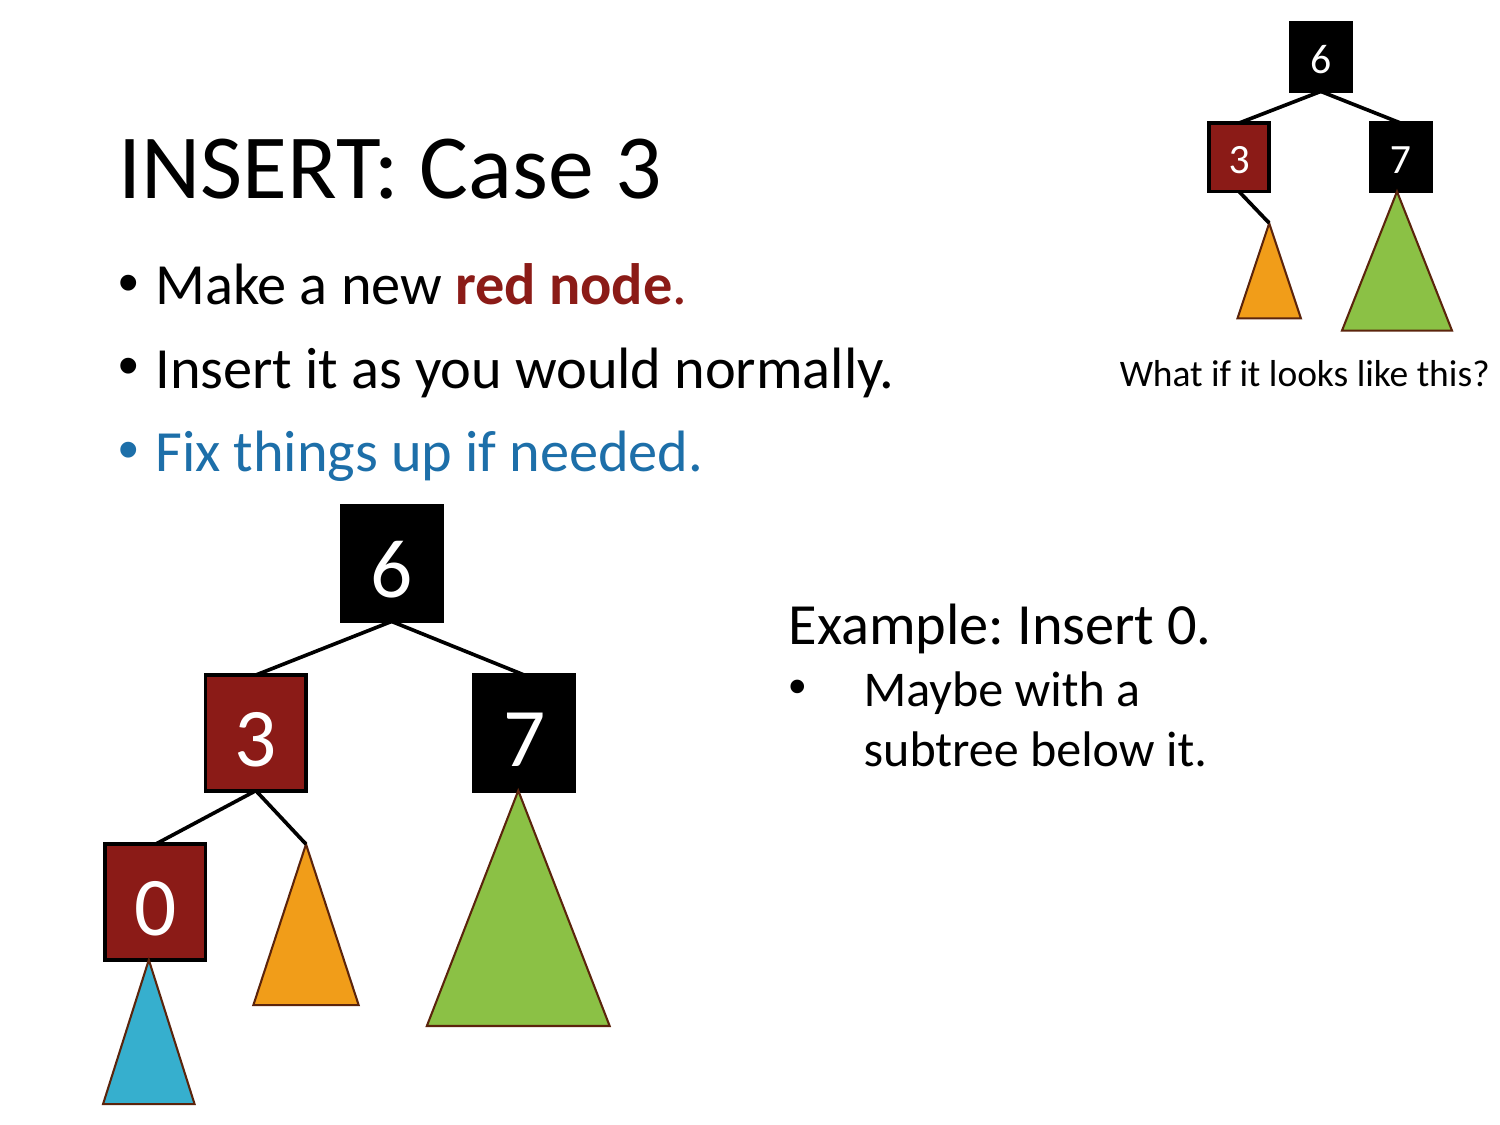

6
3
7

# INSERT: Case 3
Make a new red node.
Insert it as you would normally.
Fix things up if needed.
What if it looks like this?
6
Example: Insert 0.
Maybe with a subtree below it.
3
7

0